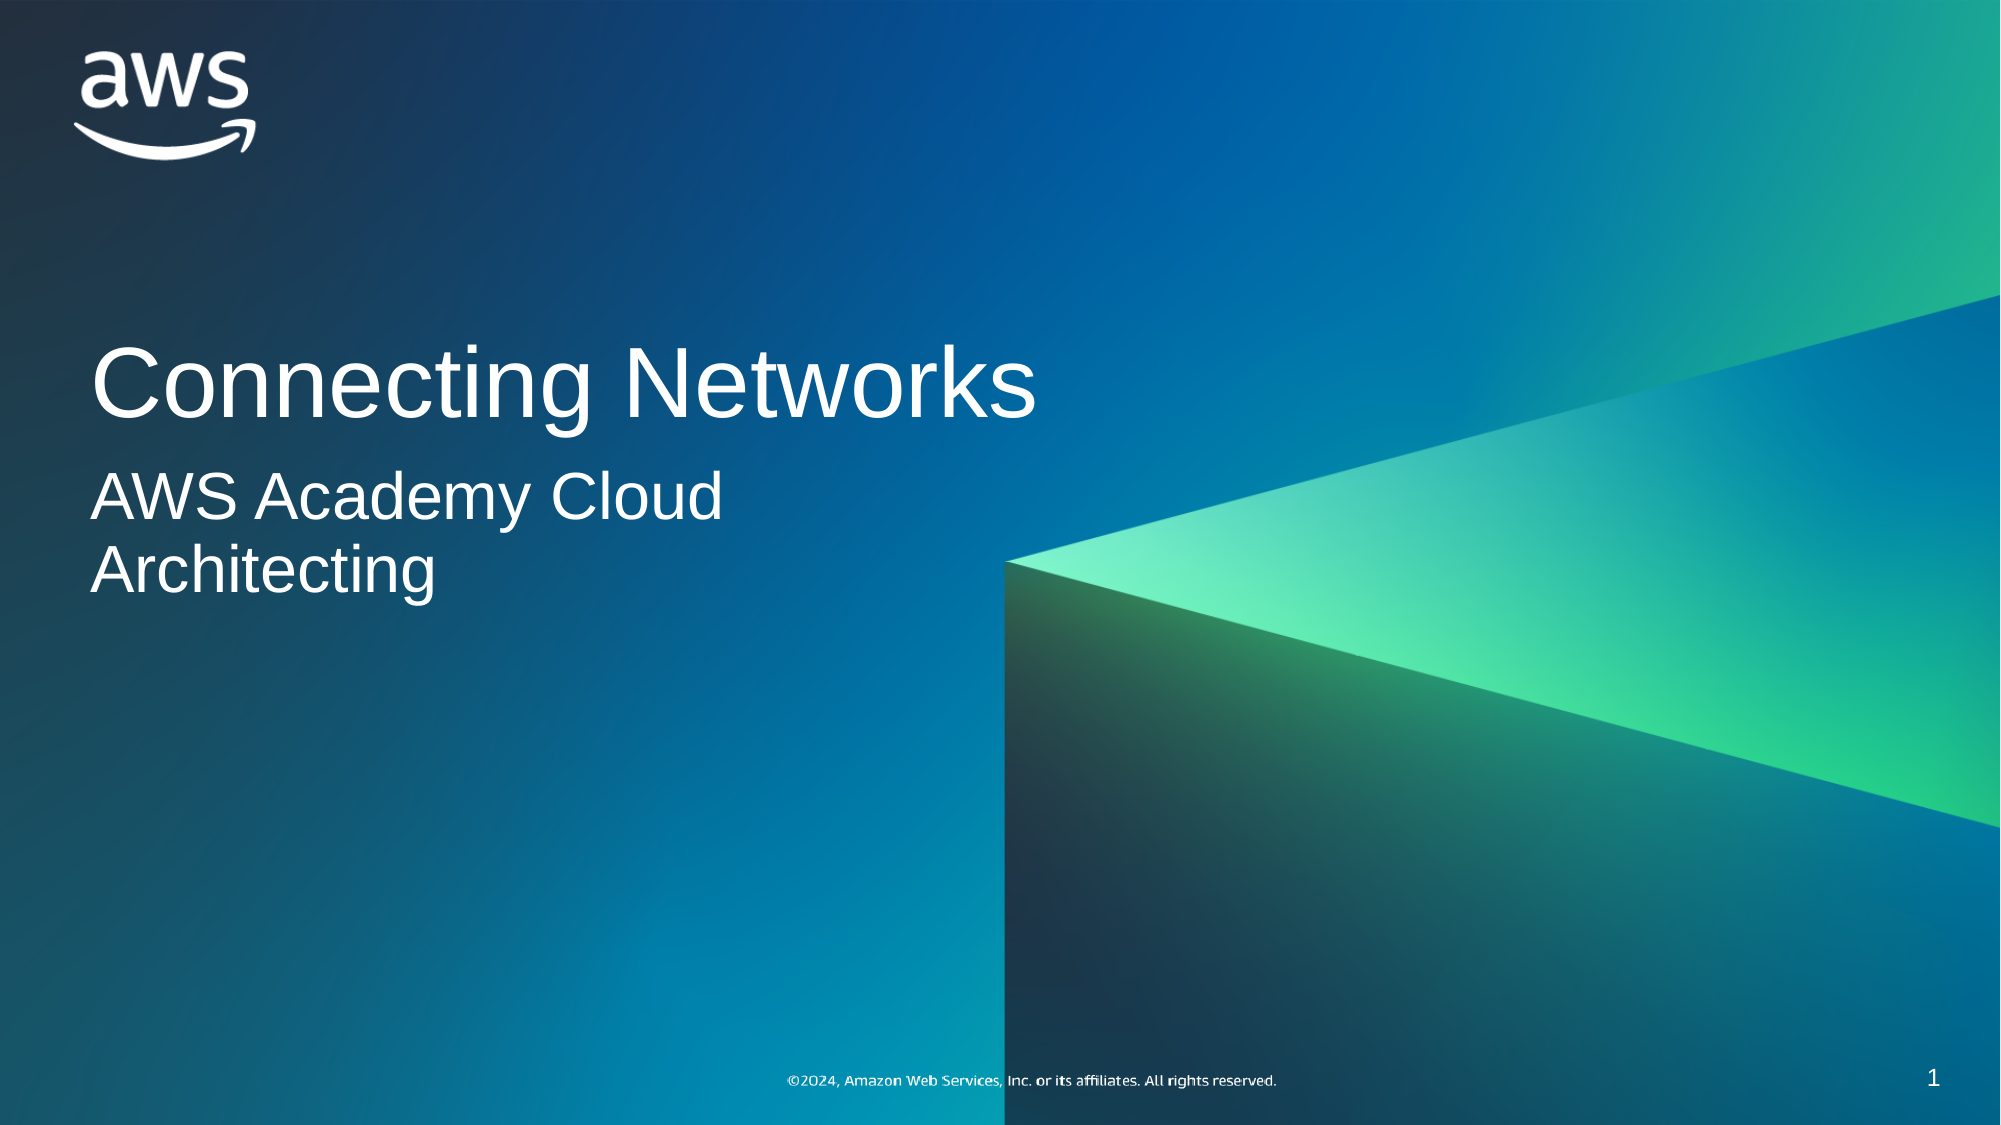

# Connecting Networks
AWS Academy Cloud Architecting
1